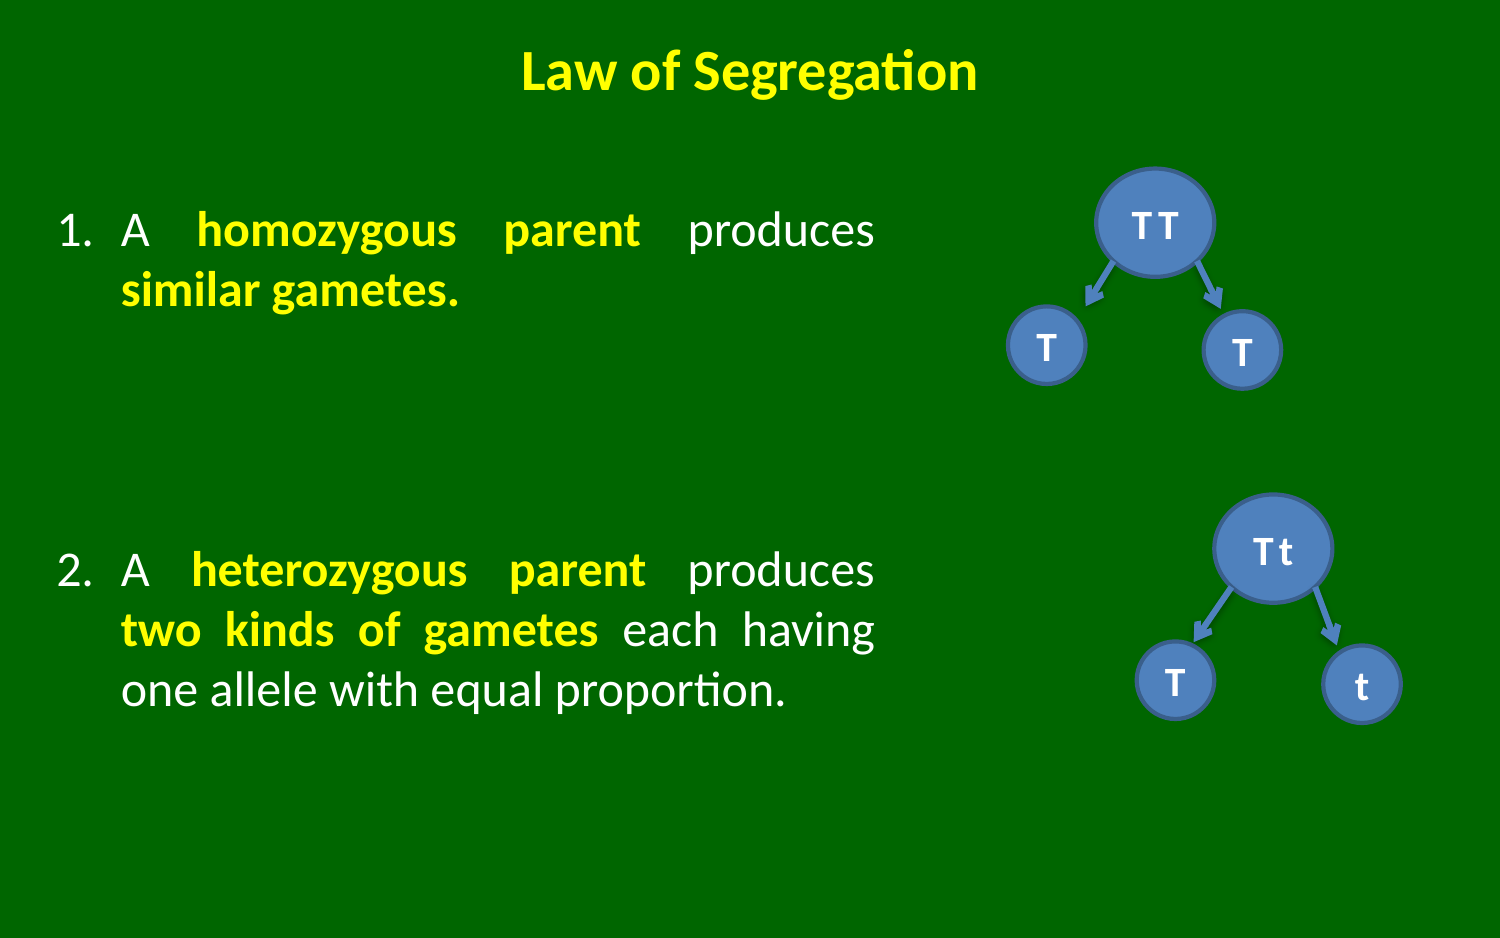

# Law of Segregation
TT
A homozygous parent produces similar gametes.

A heterozygous parent produces two kinds of gametes each having one allele with equal proportion.
T
T
Tt
T
t